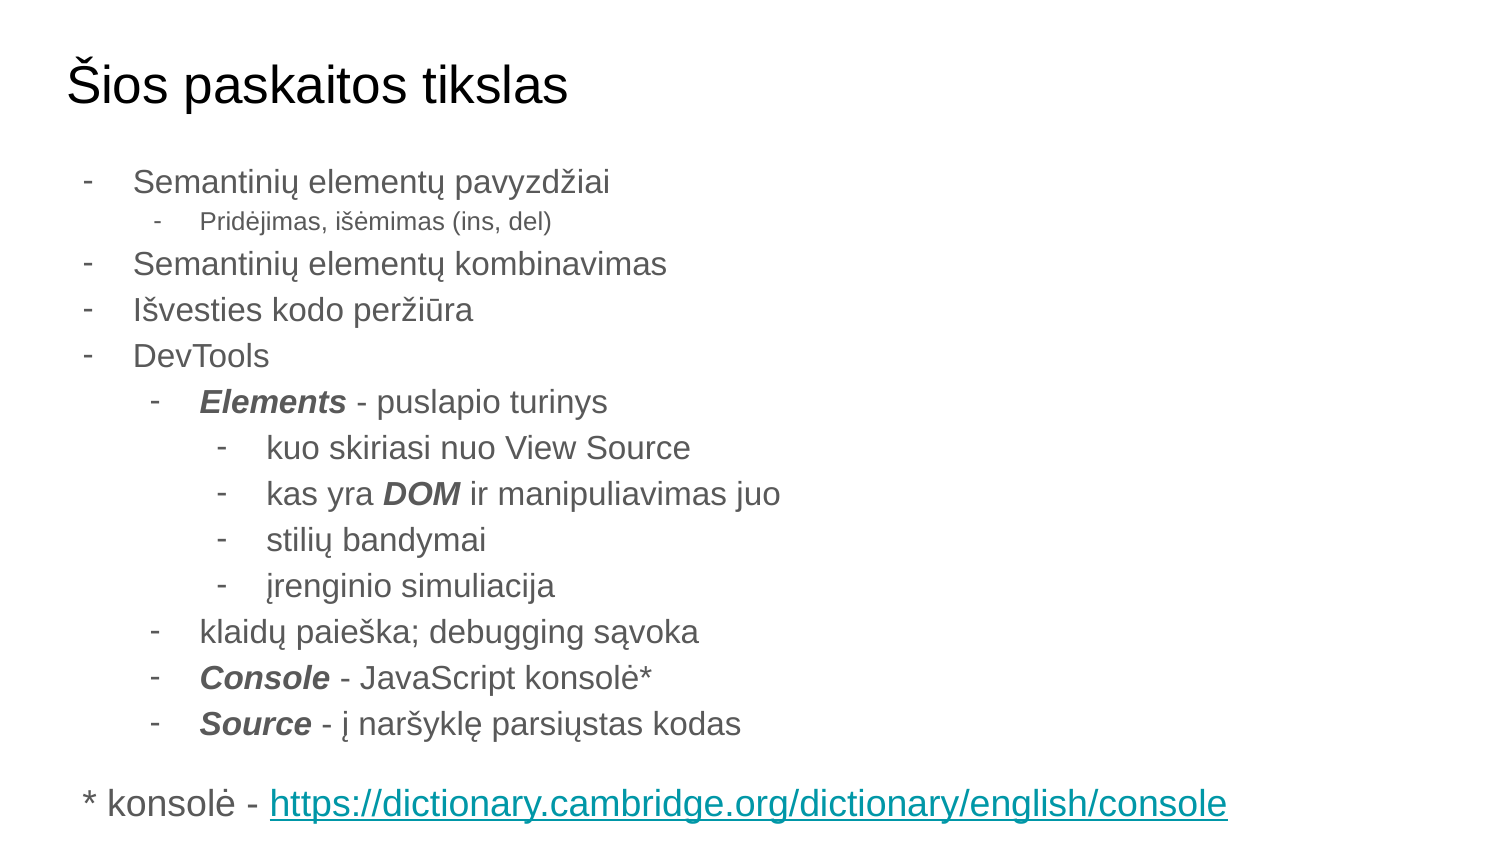

# Šios paskaitos tikslas
Semantinių elementų pavyzdžiai
Pridėjimas, išėmimas (ins, del)
Semantinių elementų kombinavimas
Išvesties kodo peržiūra
DevTools
Elements - puslapio turinys
kuo skiriasi nuo View Source
kas yra DOM ir manipuliavimas juo
stilių bandymai
įrenginio simuliacija
klaidų paieška; debugging sąvoka
Console - JavaScript konsolė*
Source - į naršyklę parsiųstas kodas
* konsolė - https://dictionary.cambridge.org/dictionary/english/console